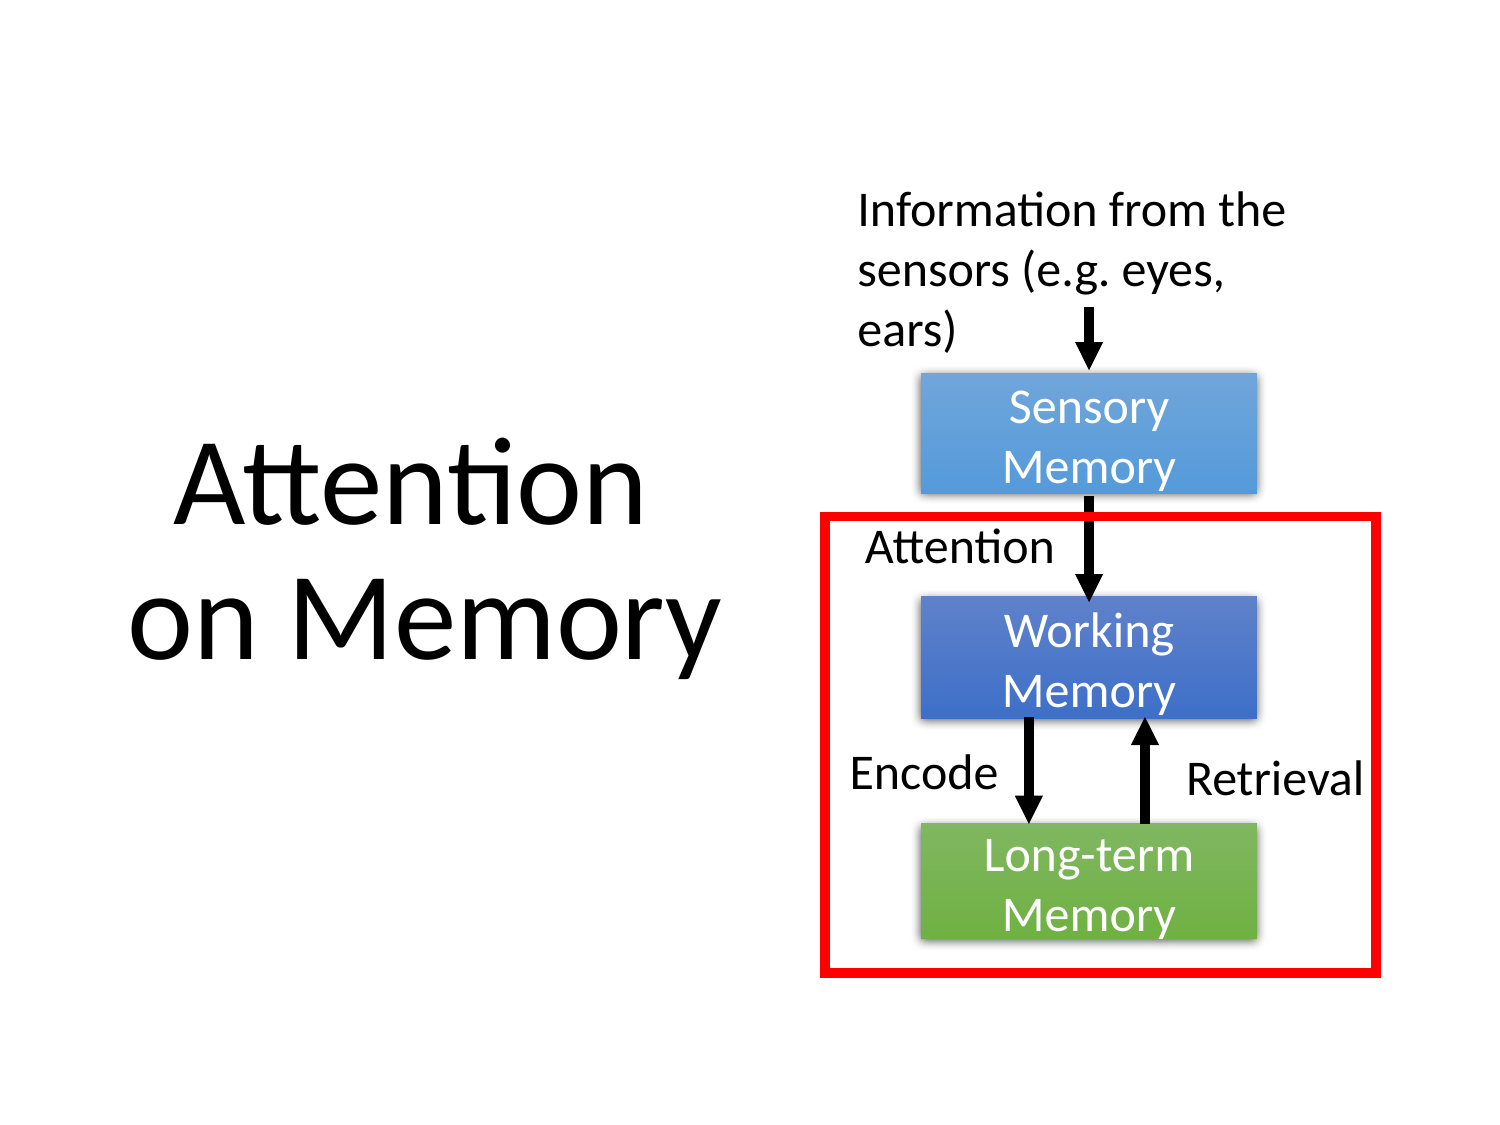

Information from the sensors (e.g. eyes, ears)
Sensory Memory
Attention
Working Memory
Encode
Retrieval
Long-term Memory

# Attention on Memory